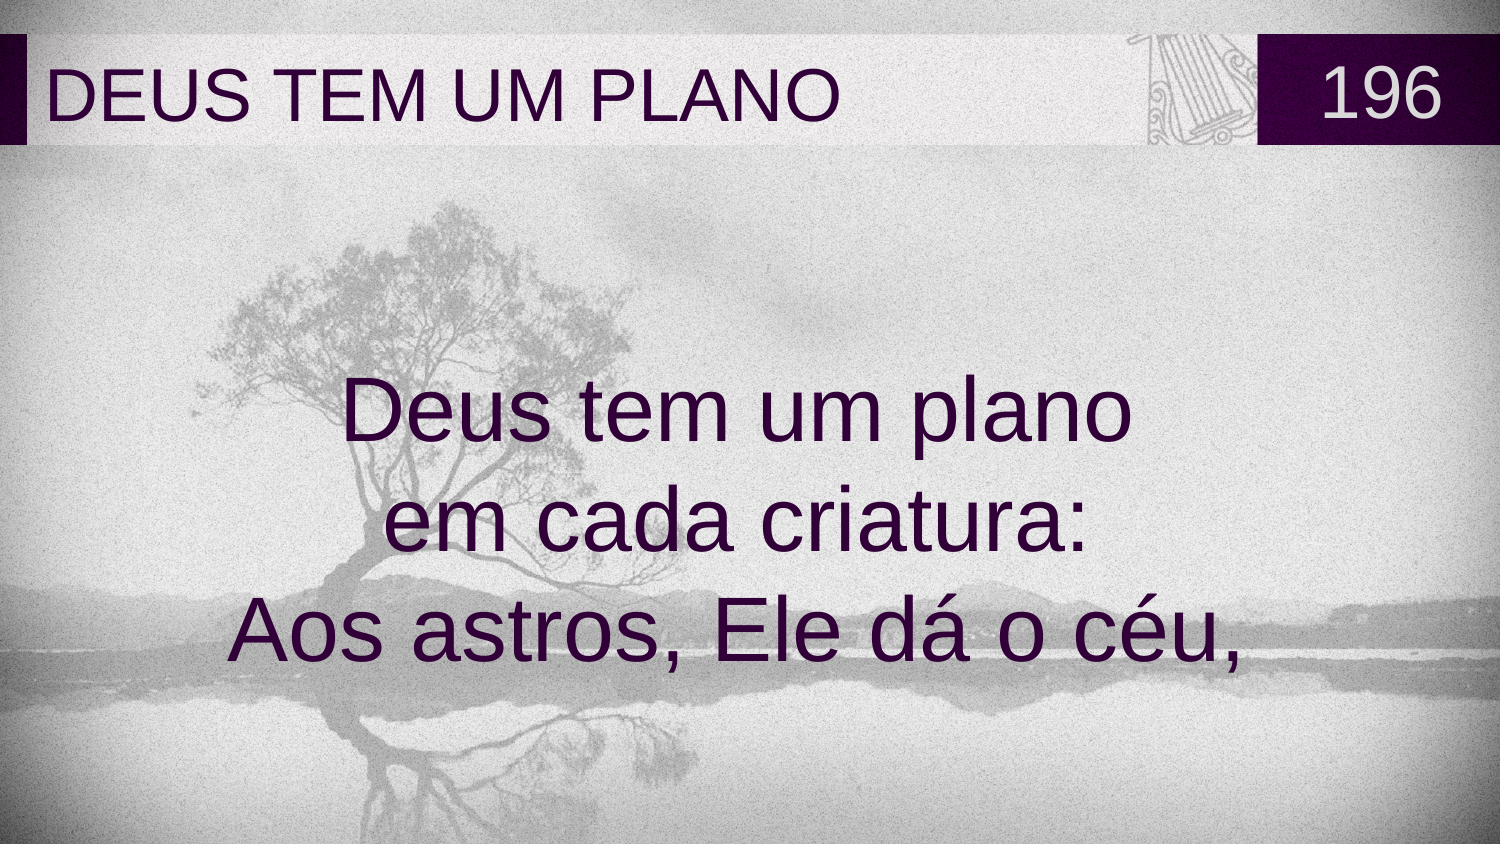

# DEUS TEM UM PLANO
196
Deus tem um plano
em cada criatura:
Aos astros, Ele dá o céu,